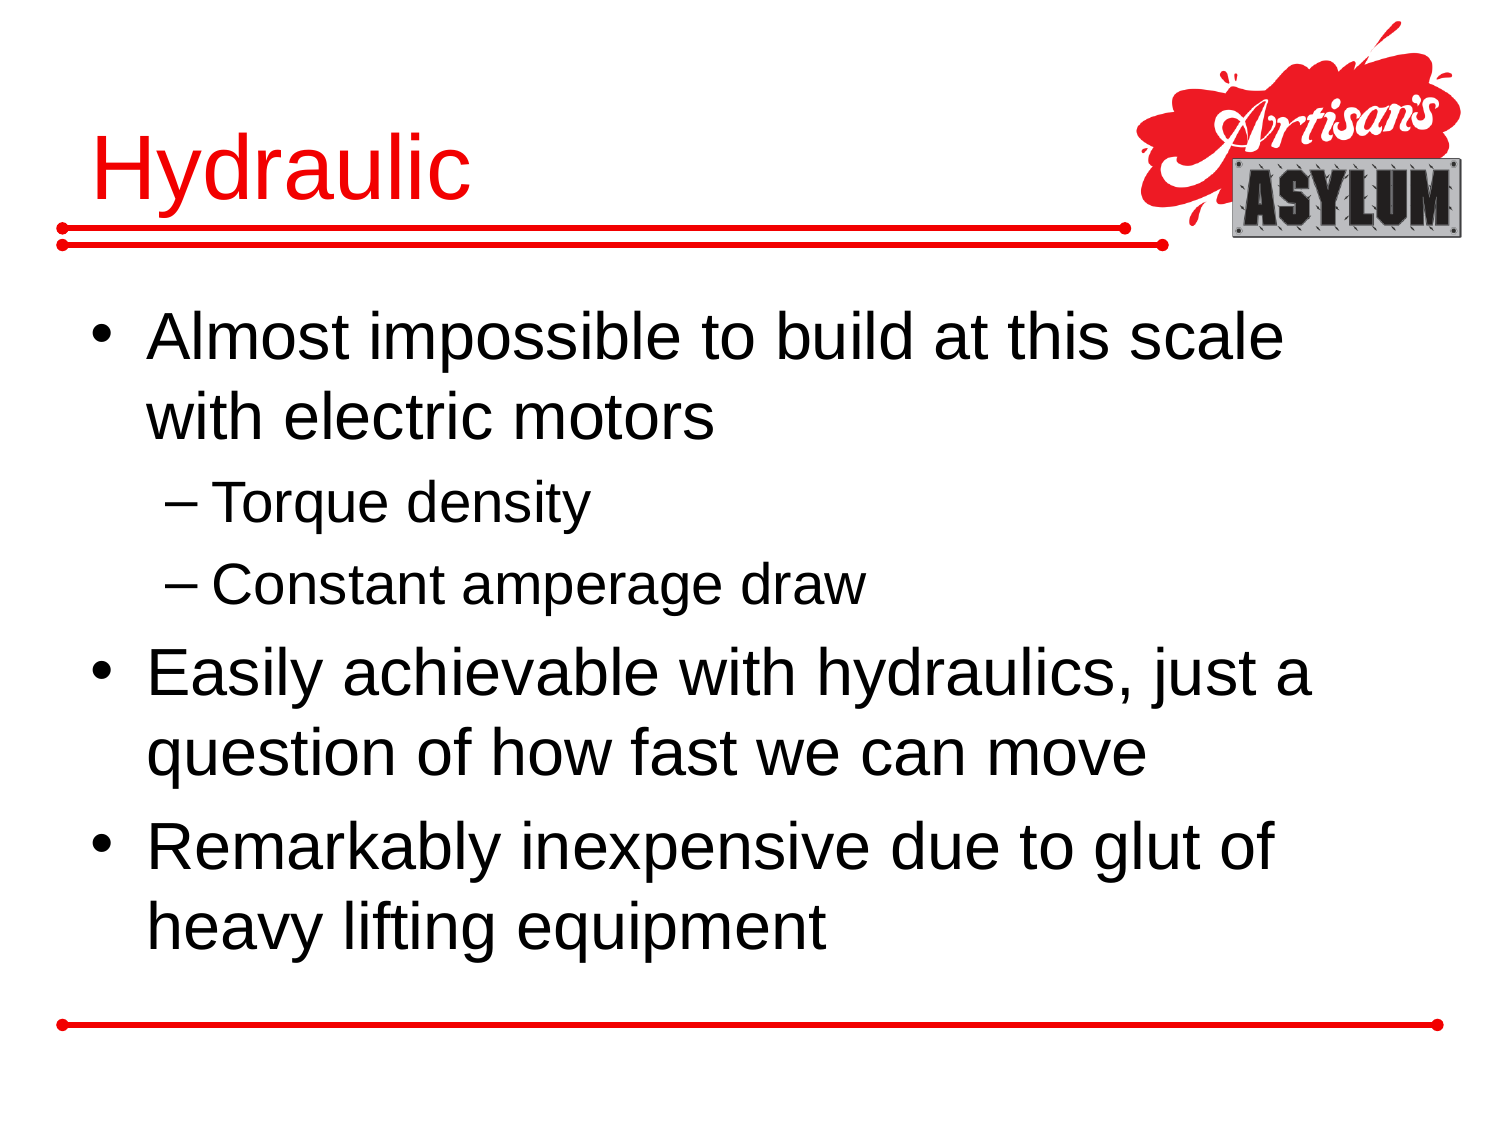

# Hydraulic
Almost impossible to build at this scale with electric motors
Torque density
Constant amperage draw
Easily achievable with hydraulics, just a question of how fast we can move
Remarkably inexpensive due to glut of heavy lifting equipment